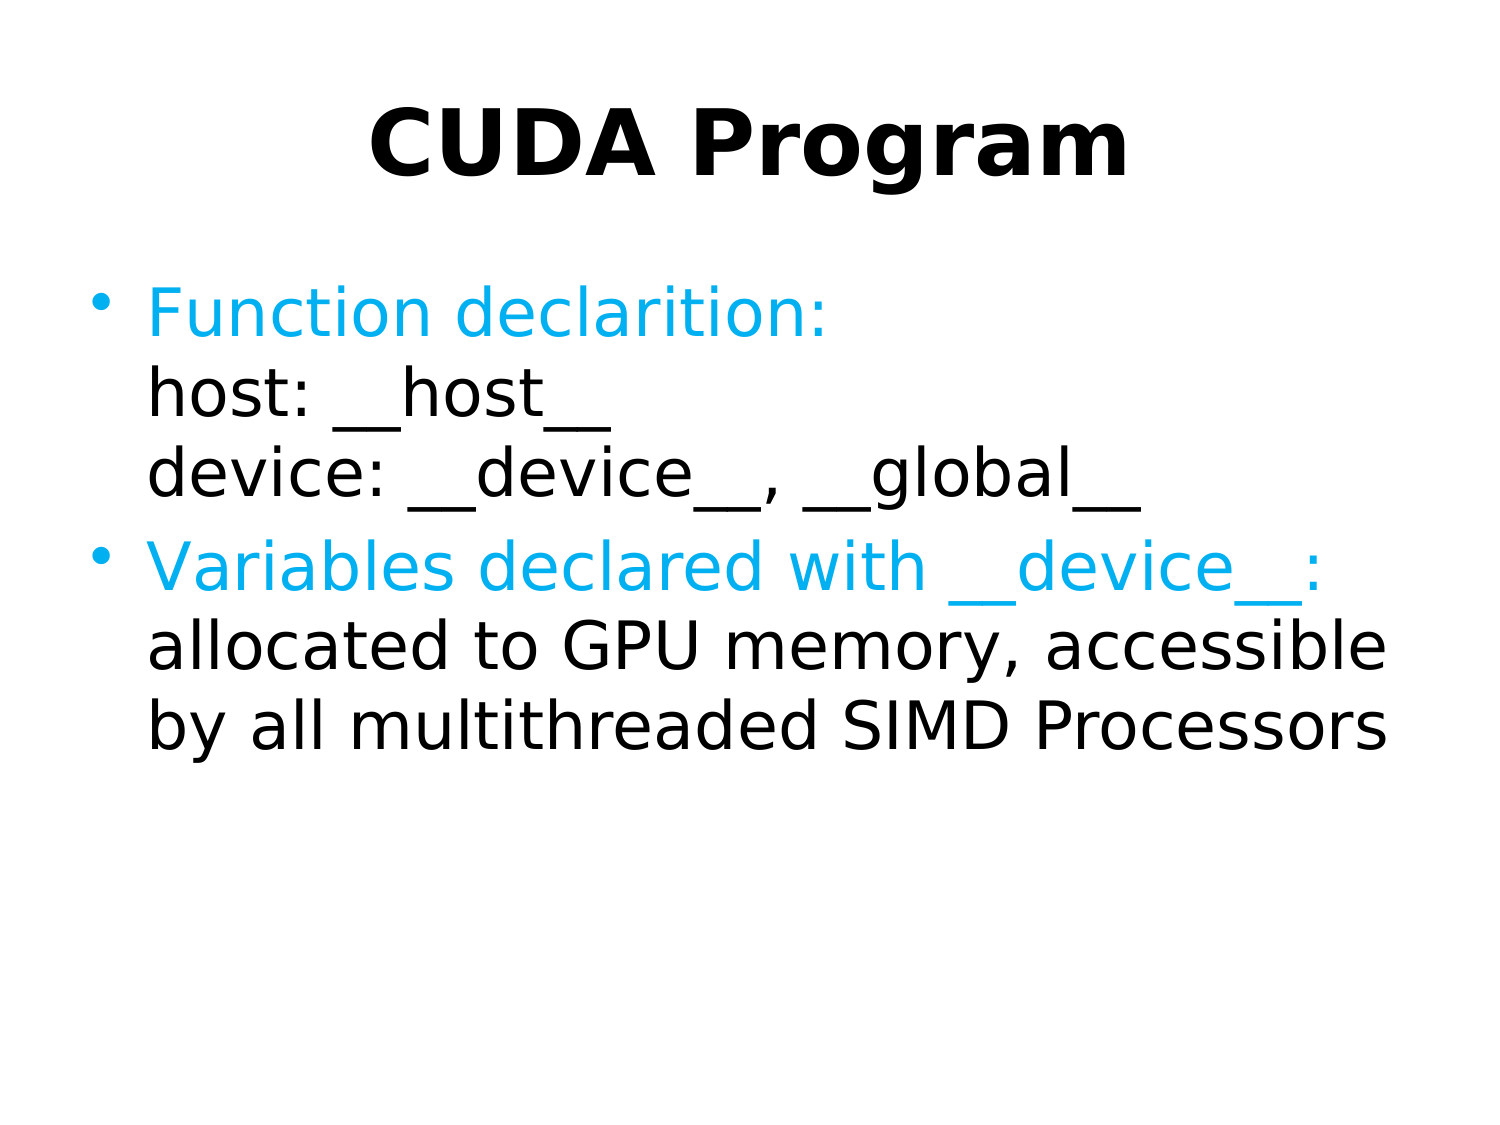

# CUDA Program
Function declarition:                              host: __host__                               device: __device__, __global__
Variables declared with __device__:    allocated to GPU memory, accessible by all multithreaded SIMD Processors